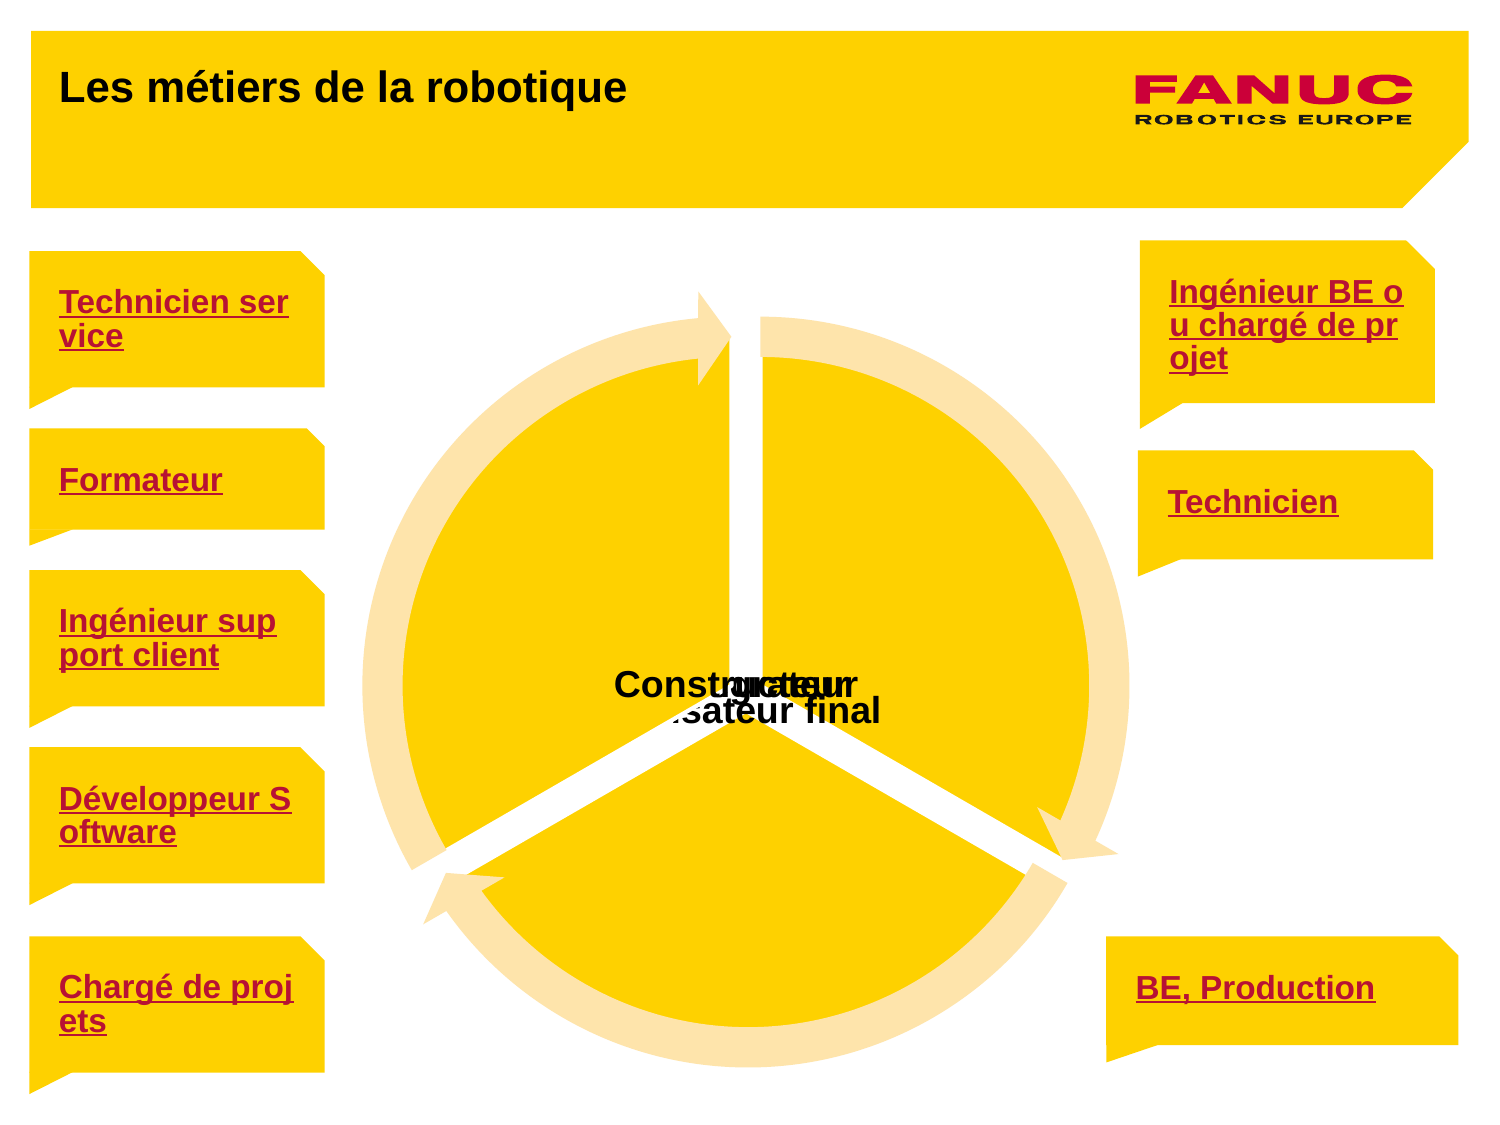

# Les métiers de la robotique

Ingénieur BE ou chargé de projet

Technicien service
Intégrateur
Utilisateur final
Constructeur

Formateur

Technicien

Ingénieur support client

Développeur Software

Chargé de projets

BE, Production